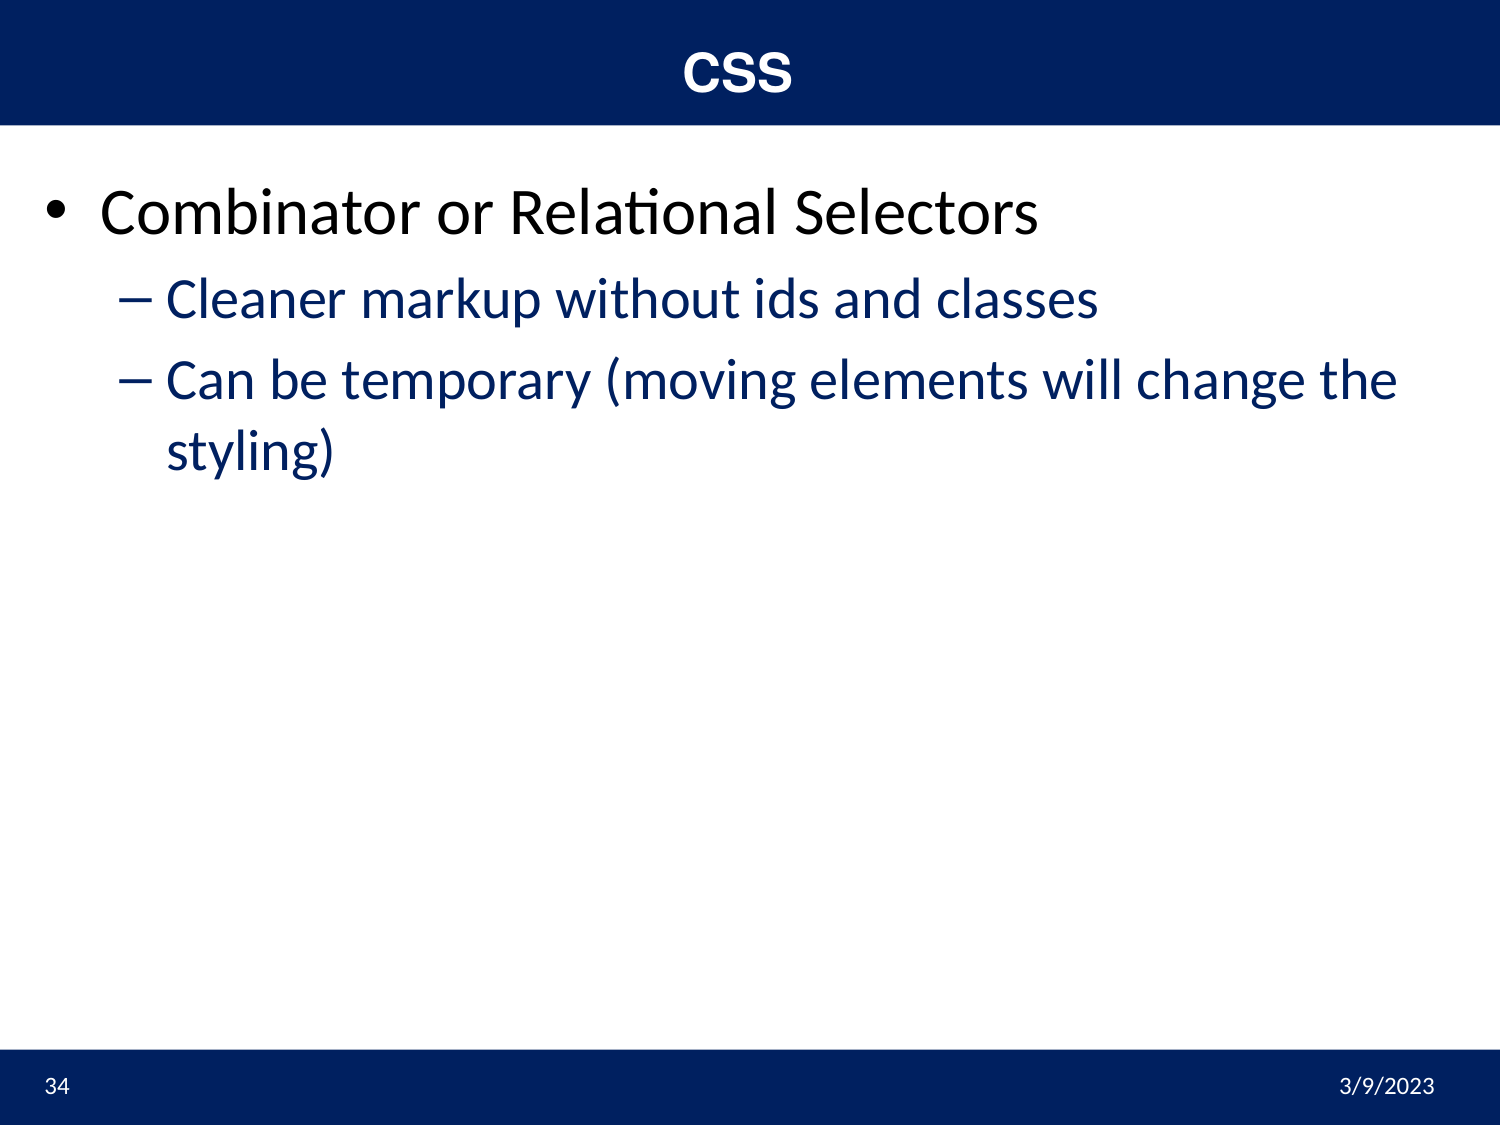

# CSS
Combinator or Relational Selectors
Cleaner markup without ids and classes
Can be temporary (moving elements will change the styling)

34
3/9/2023